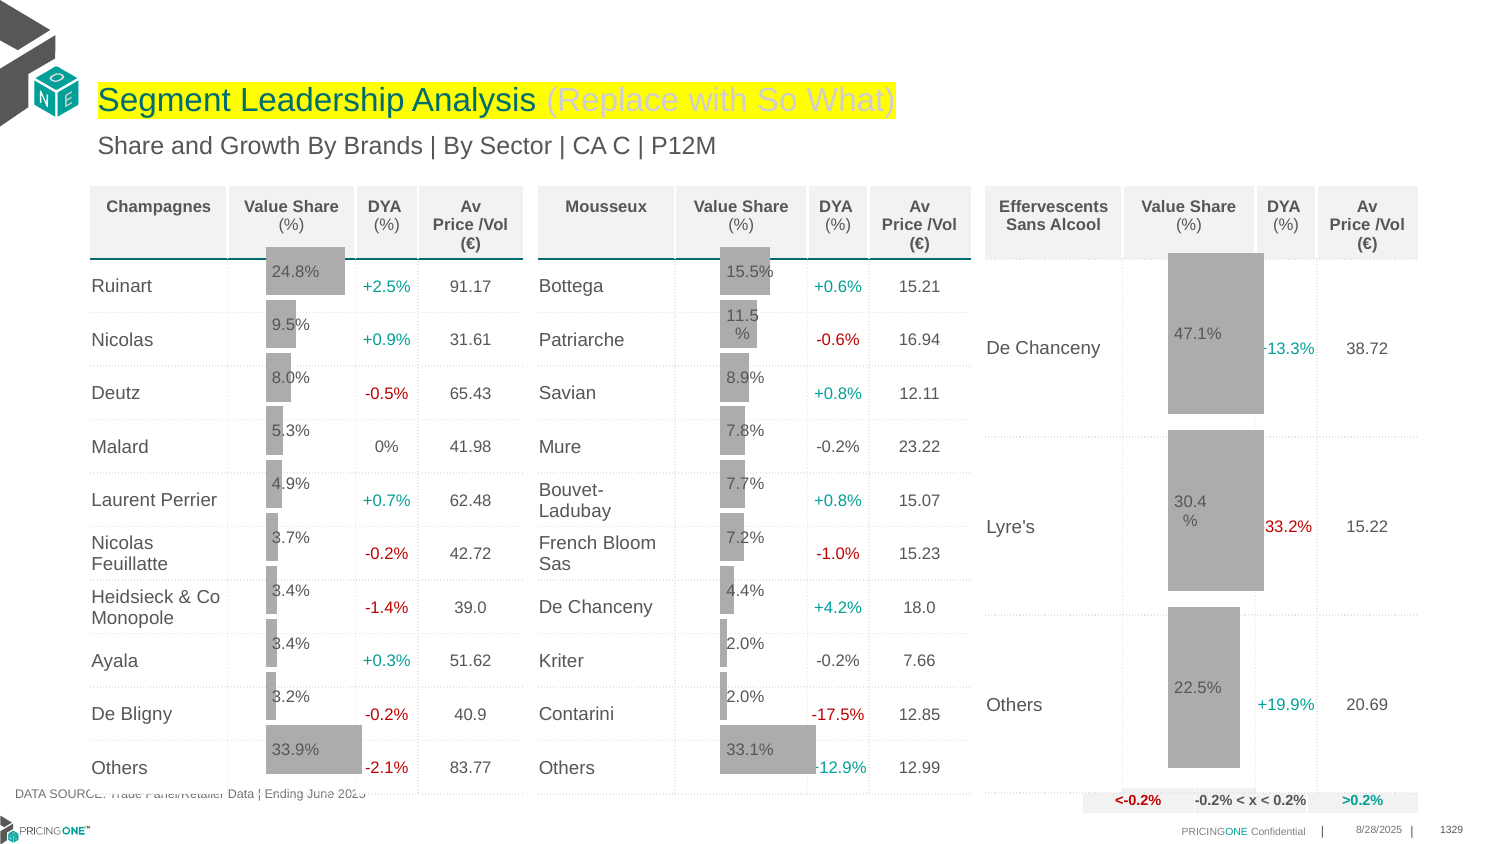

# Segment Leadership Analysis (Replace with So What)
Share and Growth By Brands | By Sector | CA C | P12M
| Mousseux | Value Share (%) | DYA (%) | Av Price /Vol (€) |
| --- | --- | --- | --- |
| Bottega |  | +0.6% | 15.21 |
| Patriarche |  | -0.6% | 16.94 |
| Savian |  | +0.8% | 12.11 |
| Mure |  | -0.2% | 23.22 |
| Bouvet-Ladubay |  | +0.8% | 15.07 |
| French Bloom Sas |  | -1.0% | 15.23 |
| De Chanceny |  | +4.2% | 18.0 |
| Kriter |  | -0.2% | 7.66 |
| Contarini |  | -17.5% | 12.85 |
| Others |  | +12.9% | 12.99 |
| Champagnes | Value Share (%) | DYA (%) | Av Price /Vol (€) |
| --- | --- | --- | --- |
| Ruinart |  | +2.5% | 91.17 |
| Nicolas |  | +0.9% | 31.61 |
| Deutz |  | -0.5% | 65.43 |
| Malard |  | 0% | 41.98 |
| Laurent Perrier |  | +0.7% | 62.48 |
| Nicolas Feuillatte |  | -0.2% | 42.72 |
| Heidsieck & Co Monopole |  | -1.4% | 39.0 |
| Ayala |  | +0.3% | 51.62 |
| De Bligny |  | -0.2% | 40.9 |
| Others |  | -2.1% | 83.77 |
| Effervescents Sans Alcool | Value Share (%) | DYA (%) | Av Price /Vol (€) |
| --- | --- | --- | --- |
| De Chanceny |  | +13.3% | 38.72 |
| Lyre's |  | -33.2% | 15.22 |
| Others |  | +19.9% | 20.69 |

### Chart

| Category | Champagnes | CA C |
|---|---|
| None | 0.24825358350667073 |

### Chart

| Category | Mousseux | CA C |
|---|---|
| None | 0.15523983838957495 |

### Chart

| Category | Effervescents Sans Alcool | CA C |
|---|---|
| None | 0.4711341120429726 |
DATA SOURCE: Trade Panel/Retailer Data | Ending June 2025
| <-0.2% | -0.2% < x < 0.2% | >0.2% |
| --- | --- | --- |

8/28/2025
1329